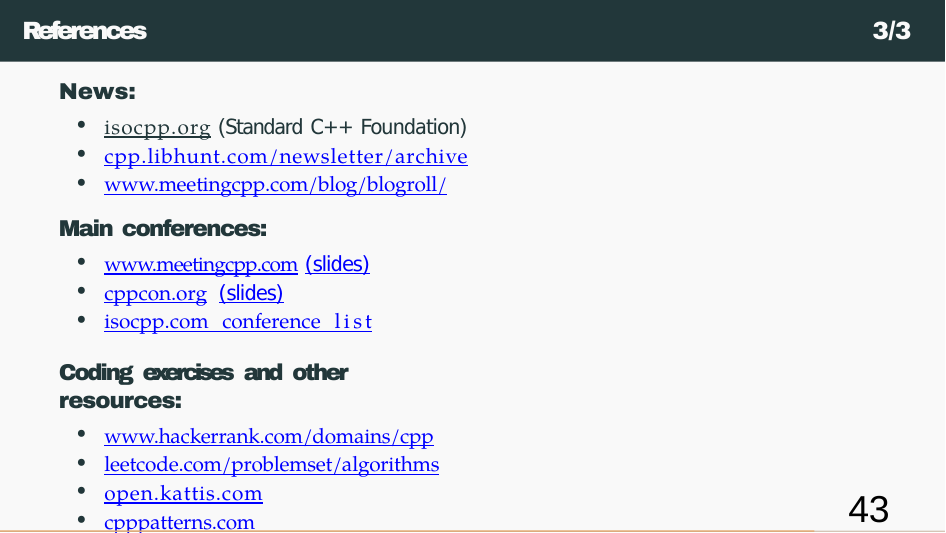

# References
3/3
News:
isocpp.org (Standard C++ Foundation)
cpp.libhunt.com/newsletter/archive
www.meetingcpp.com/blog/blogroll/
Main conferences:
www.meetingcpp.com (slides)
cppcon.org (slides)
isocpp.com  conference  list

Coding exercises and other resources:
www.hackerrank.com/domains/cpp
leetcode.com/problemset/algorithms
open.kattis.com
cpppatterns.com